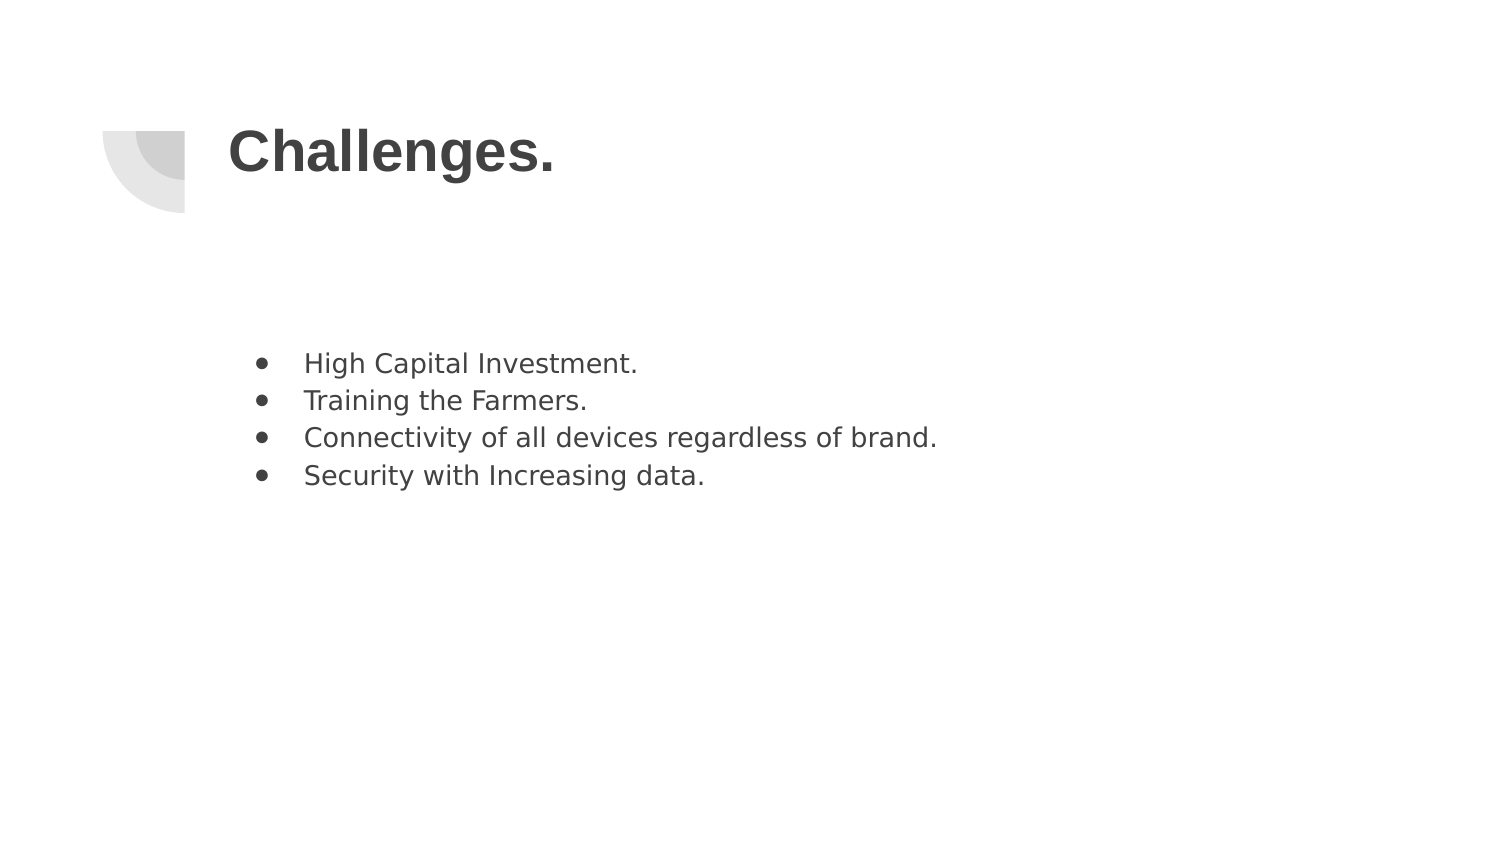

# Challenges.
High Capital Investment.
Training the Farmers.
Connectivity of all devices regardless of brand.
Security with Increasing data.